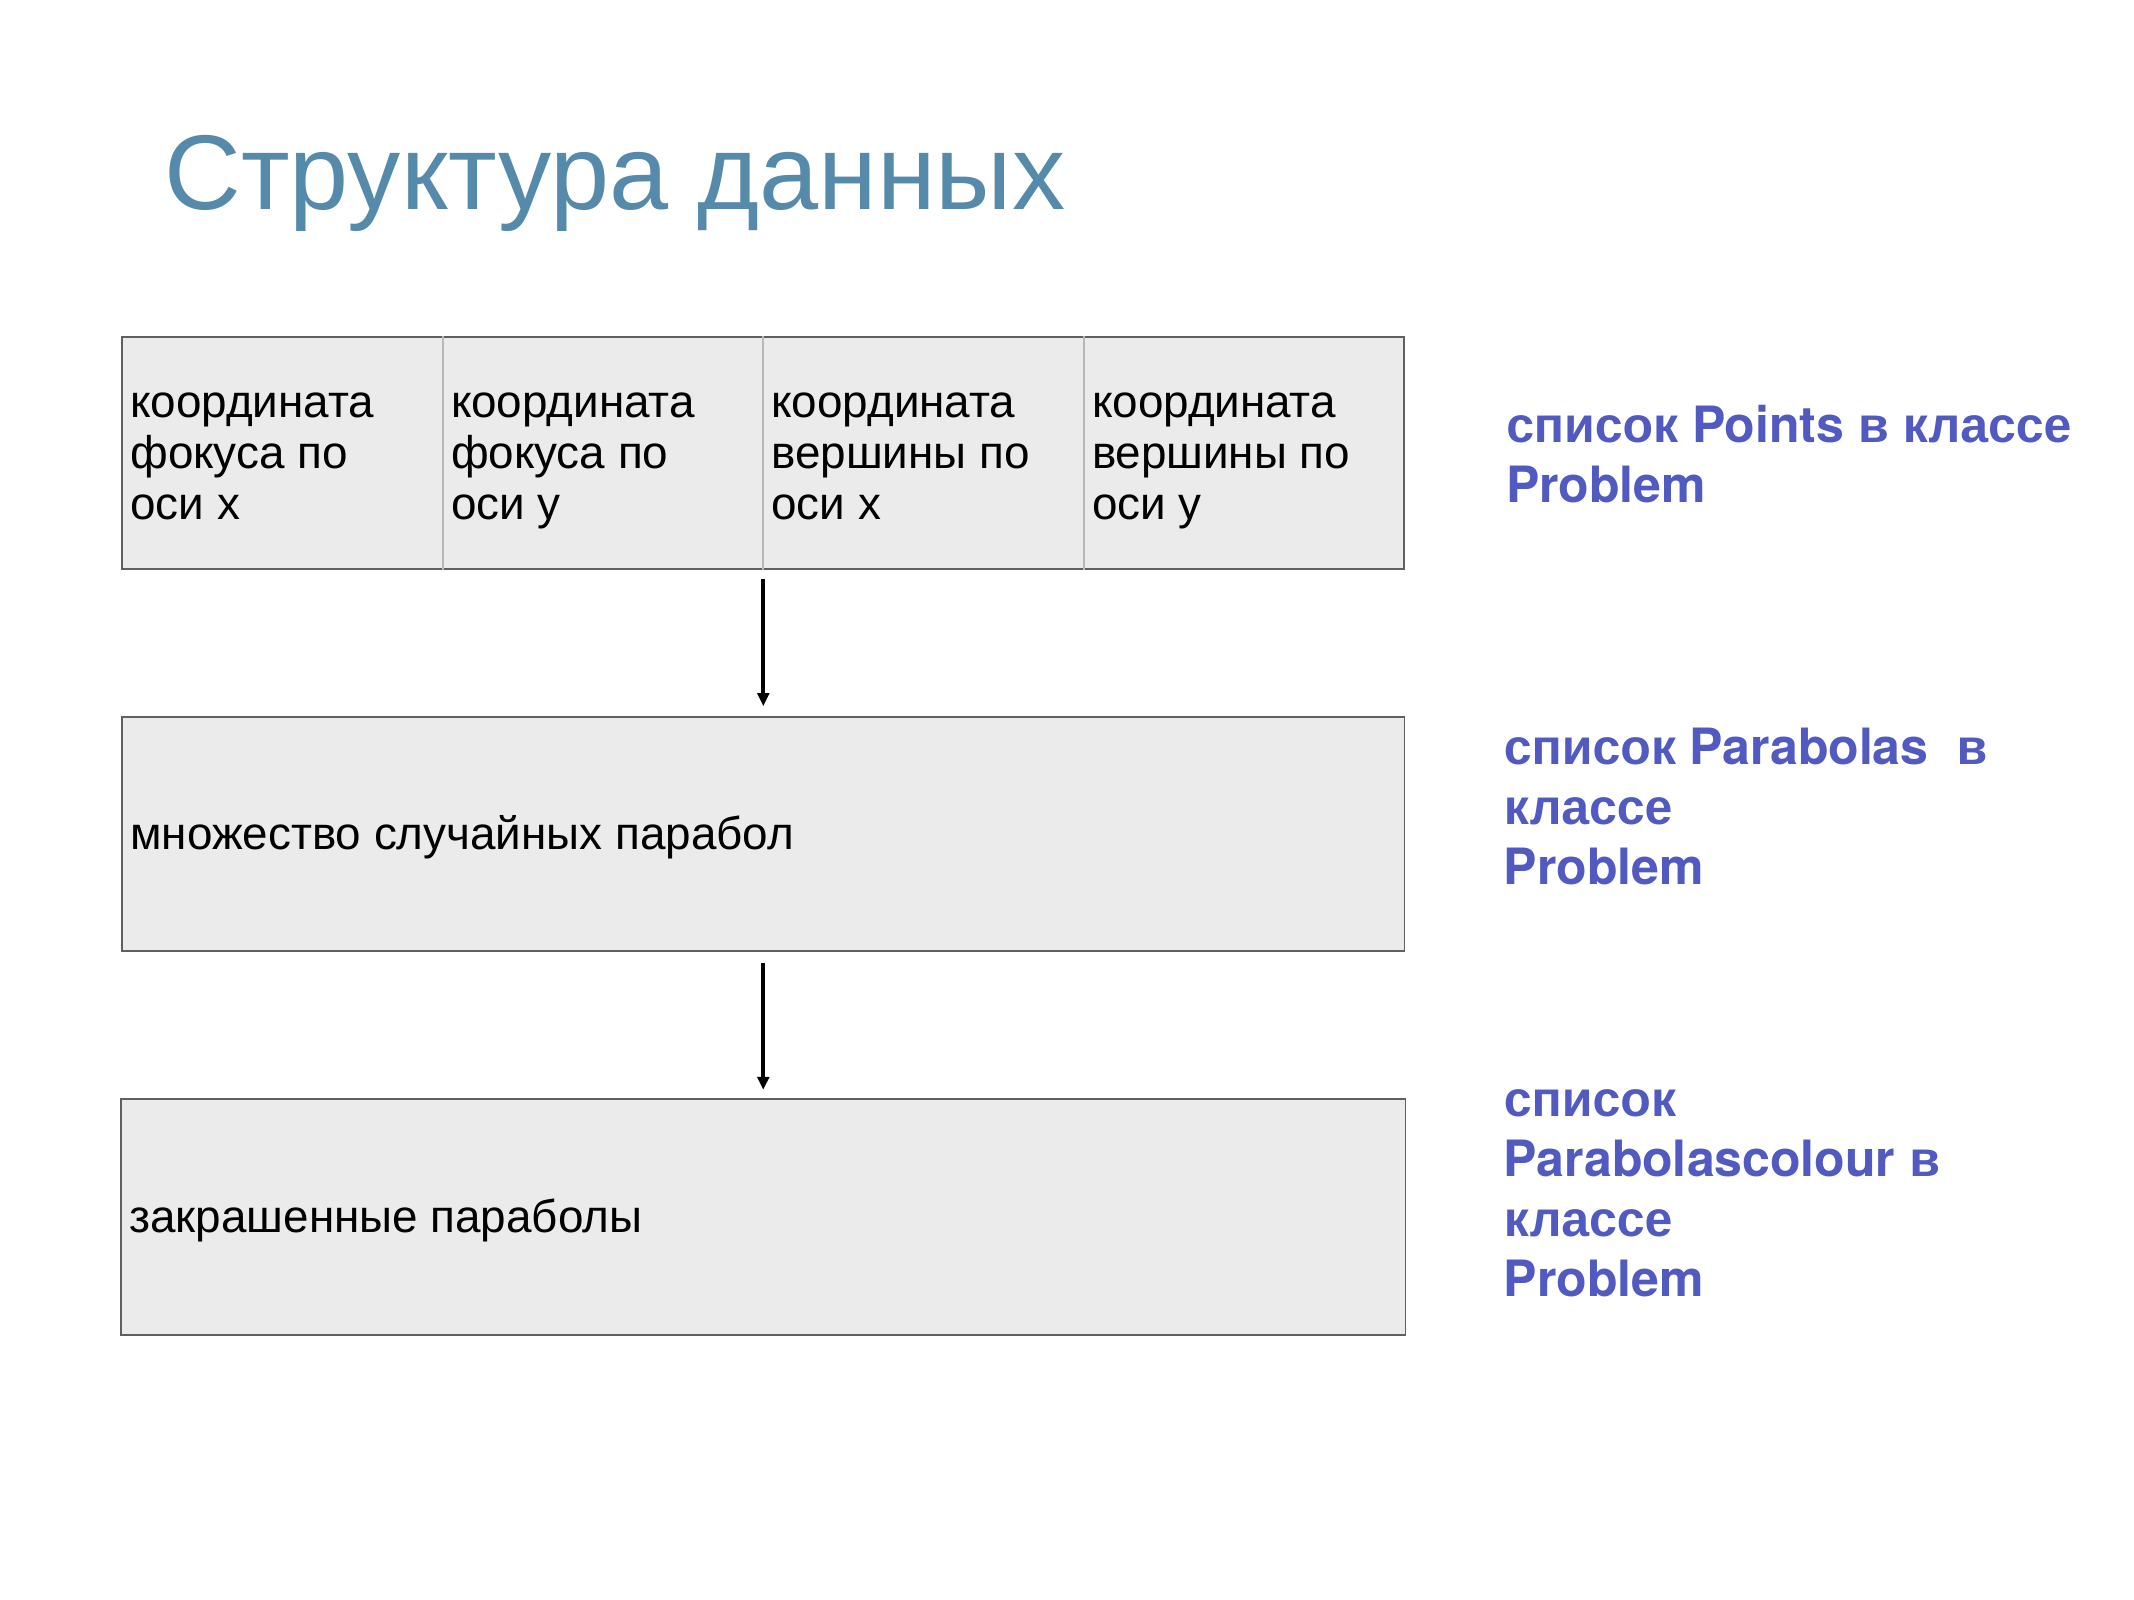

Структура данных
| координата фокуса по оси x | координата фокуса по оси y | координата вершины по оси x | координата вершины по оси y |
| --- | --- | --- | --- |
список Points в классе
Problem

список Parabolas  в классе
Problem
| множество случайных парабол |
| --- |

список Parabolascolour в классе
Problem
| закрашенные параболы |
| --- |